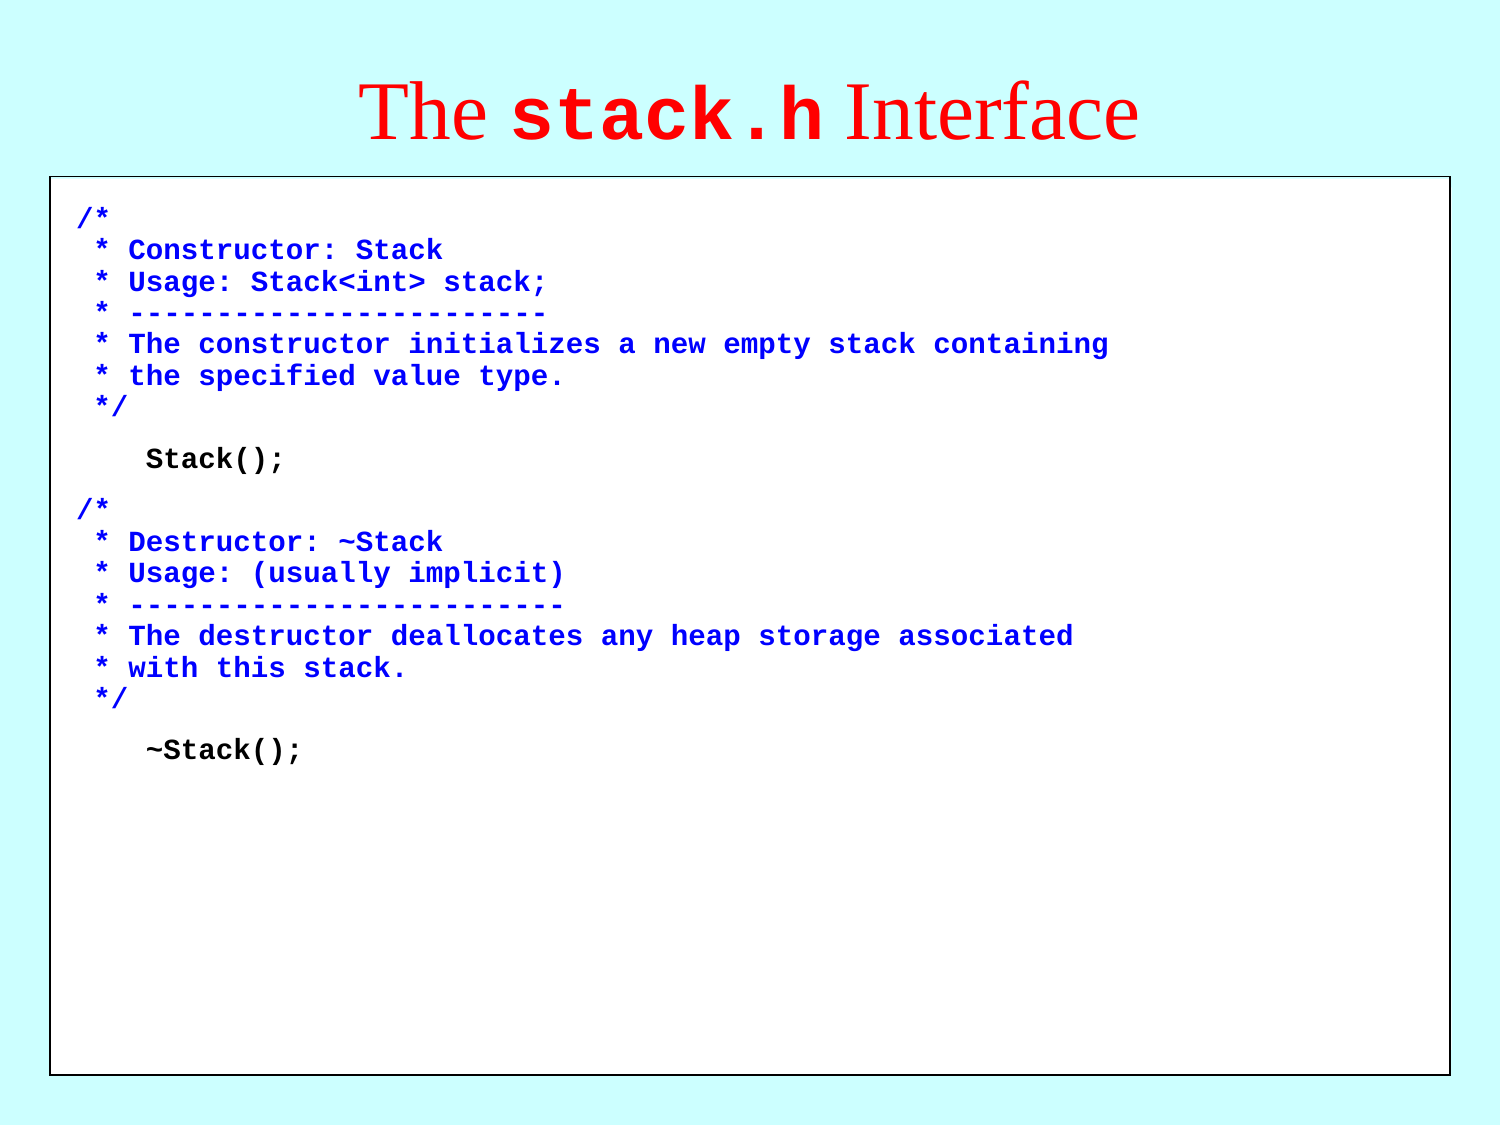

# The stack.h Interface

/*
 * Constructor: Stack
 * Usage: Stack<int> stack;
 * ------------------------
 * The constructor initializes a new empty stack containing
 * the specified value type.
 */

    Stack();

/*
 * Destructor: ~Stack
 * Usage: (usually implicit)
 * -------------------------
 * The destructor deallocates any heap storage associated
 * with this stack.
 */

    ~Stack();
/*
 * File: stack.h
 * -------------
 * This interface exports a template version of the Stack class.  This
 * implementation uses a dynamic array to store the elements of the stack.
 */

#ifndef _stack_h
#define _stack_h

#include "error.h"

/*
 * Class: Stack<ValueType>
 * -----------------------
 * This class implements a stack of the specified value type.
 */

template <typename ValueType>
class Stack {

public: